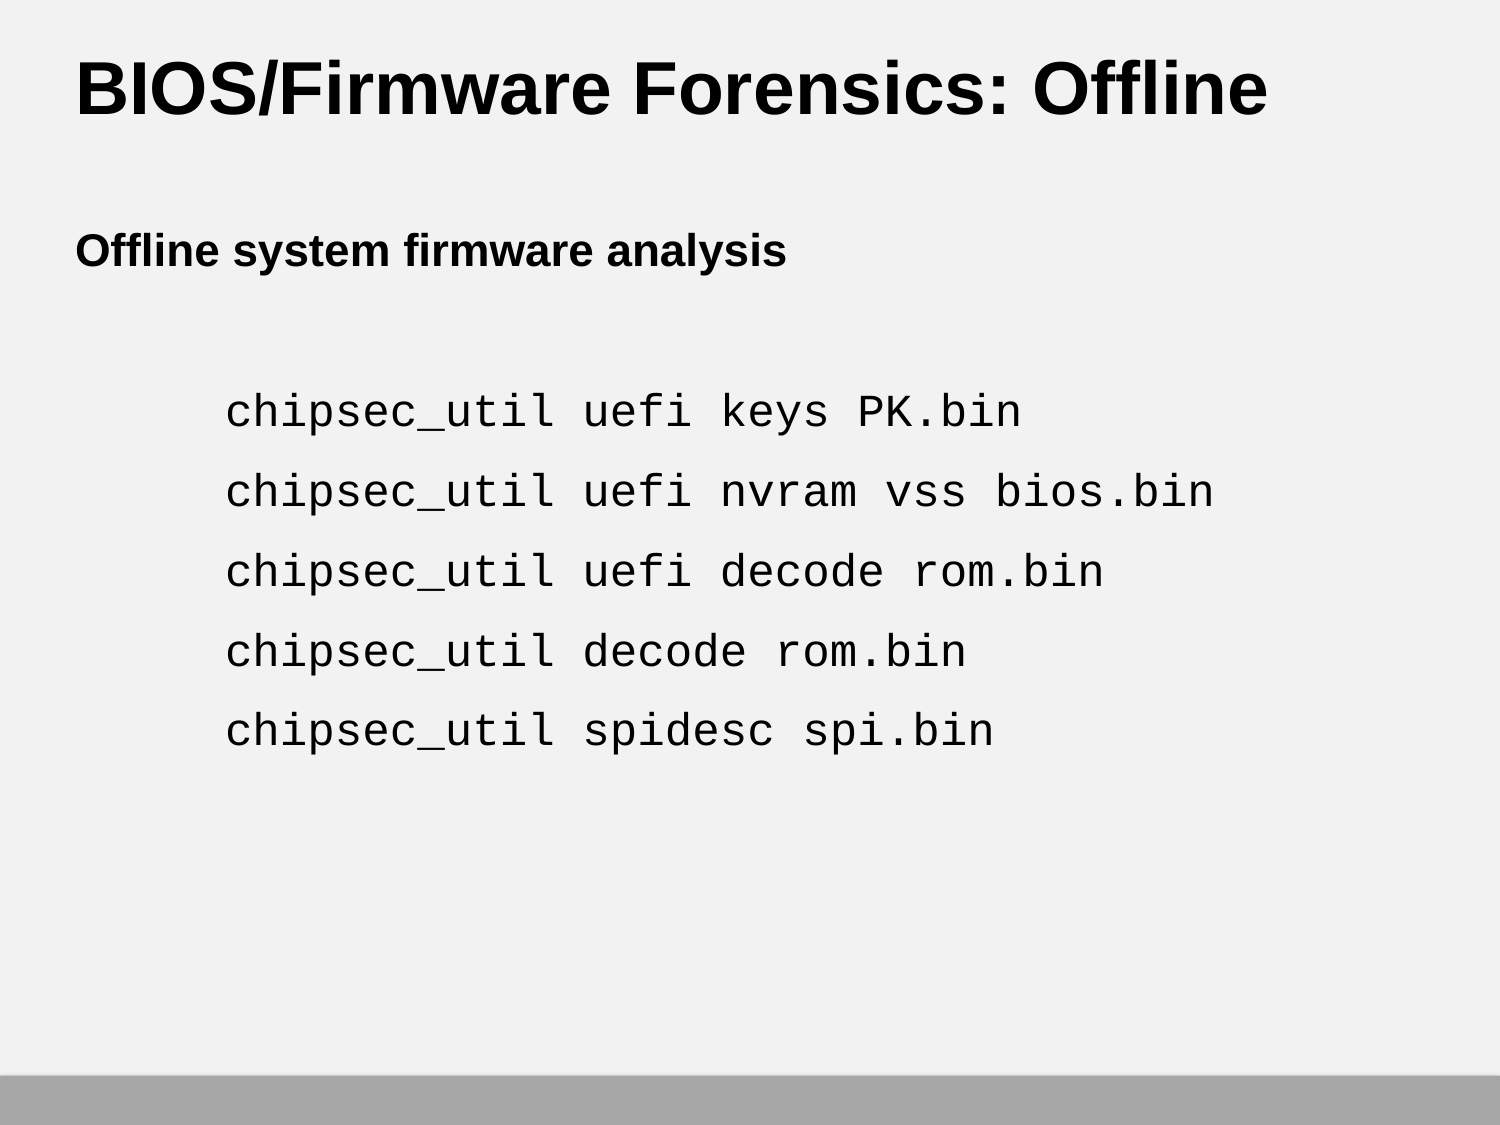

# BIOS/Firmware Forensics: Offline
Offline system firmware analysis

	chipsec_util uefi keys PK.bin
	chipsec_util uefi nvram vss bios.bin
	chipsec_util uefi decode rom.bin
	chipsec_util decode rom.bin
	chipsec_util spidesc spi.bin